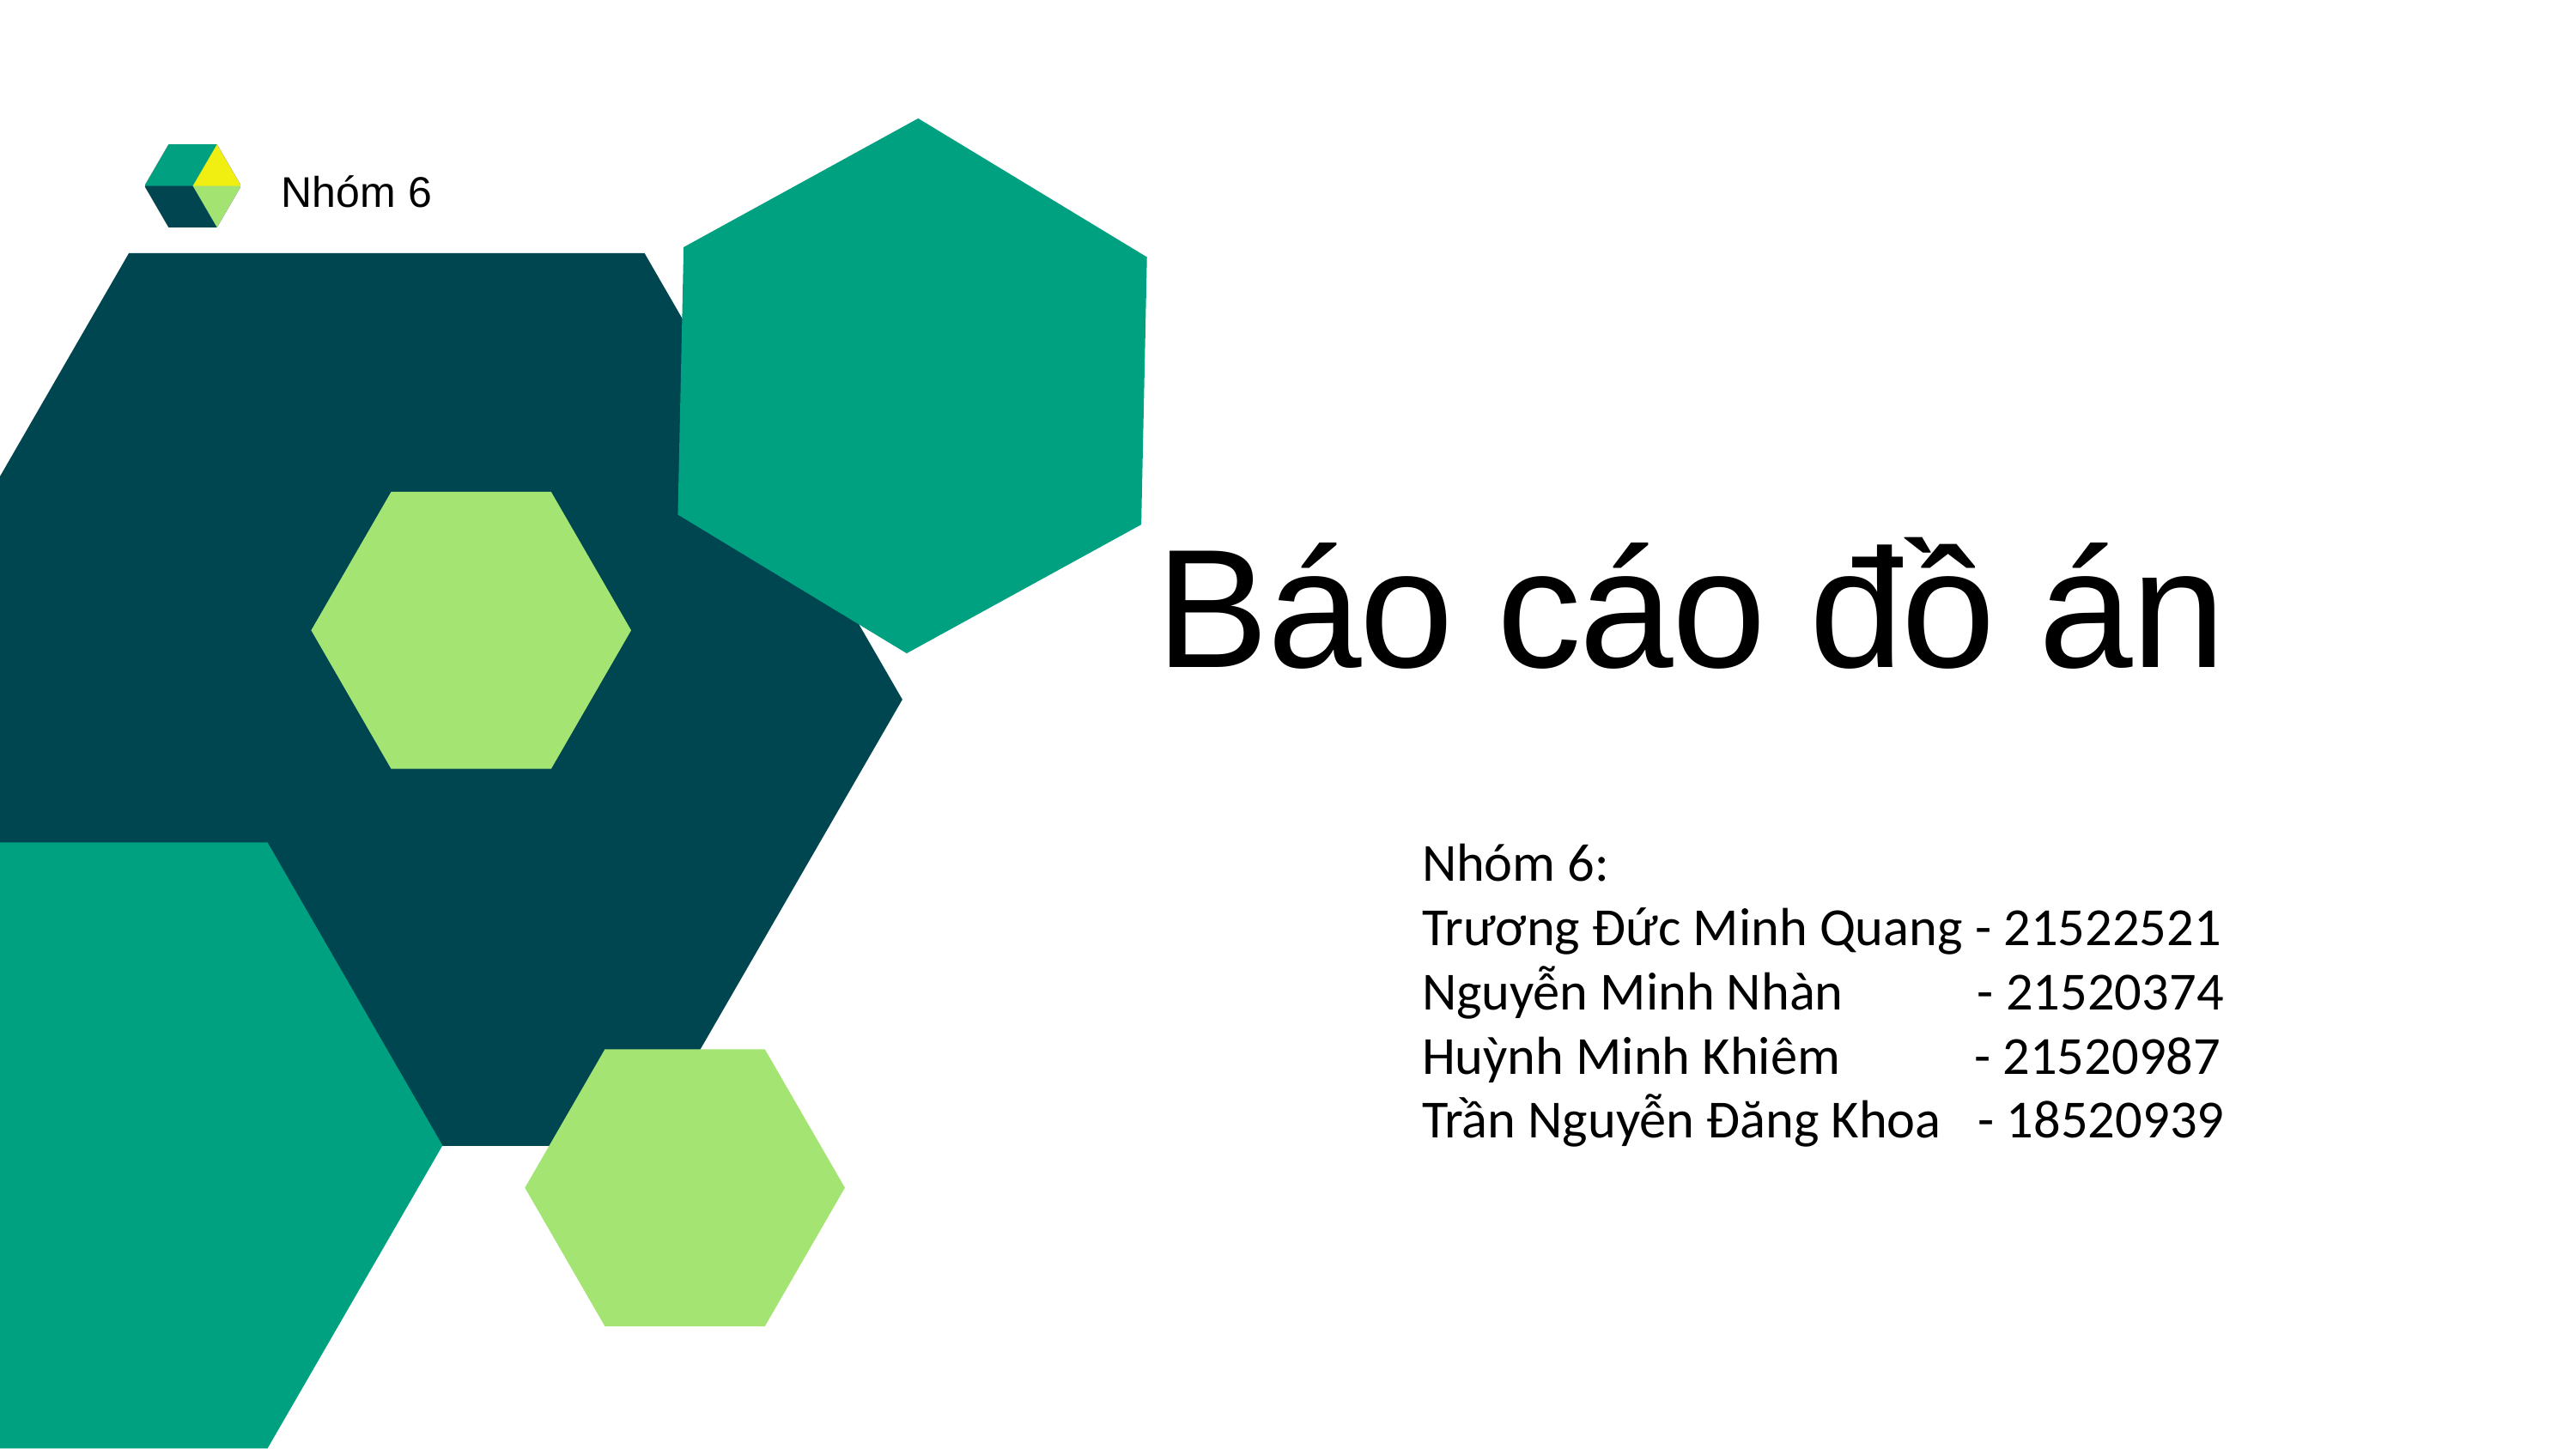

Nhóm 6

Báo cáo đồ án

Nhóm 6:
Trương Đức Minh Quang - 21522521
Nguyễn Minh Nhàn           - 21520374
Huỳnh Minh Khiêm           - 21520987
Trần Nguyễn Đăng Khoa   - 18520939